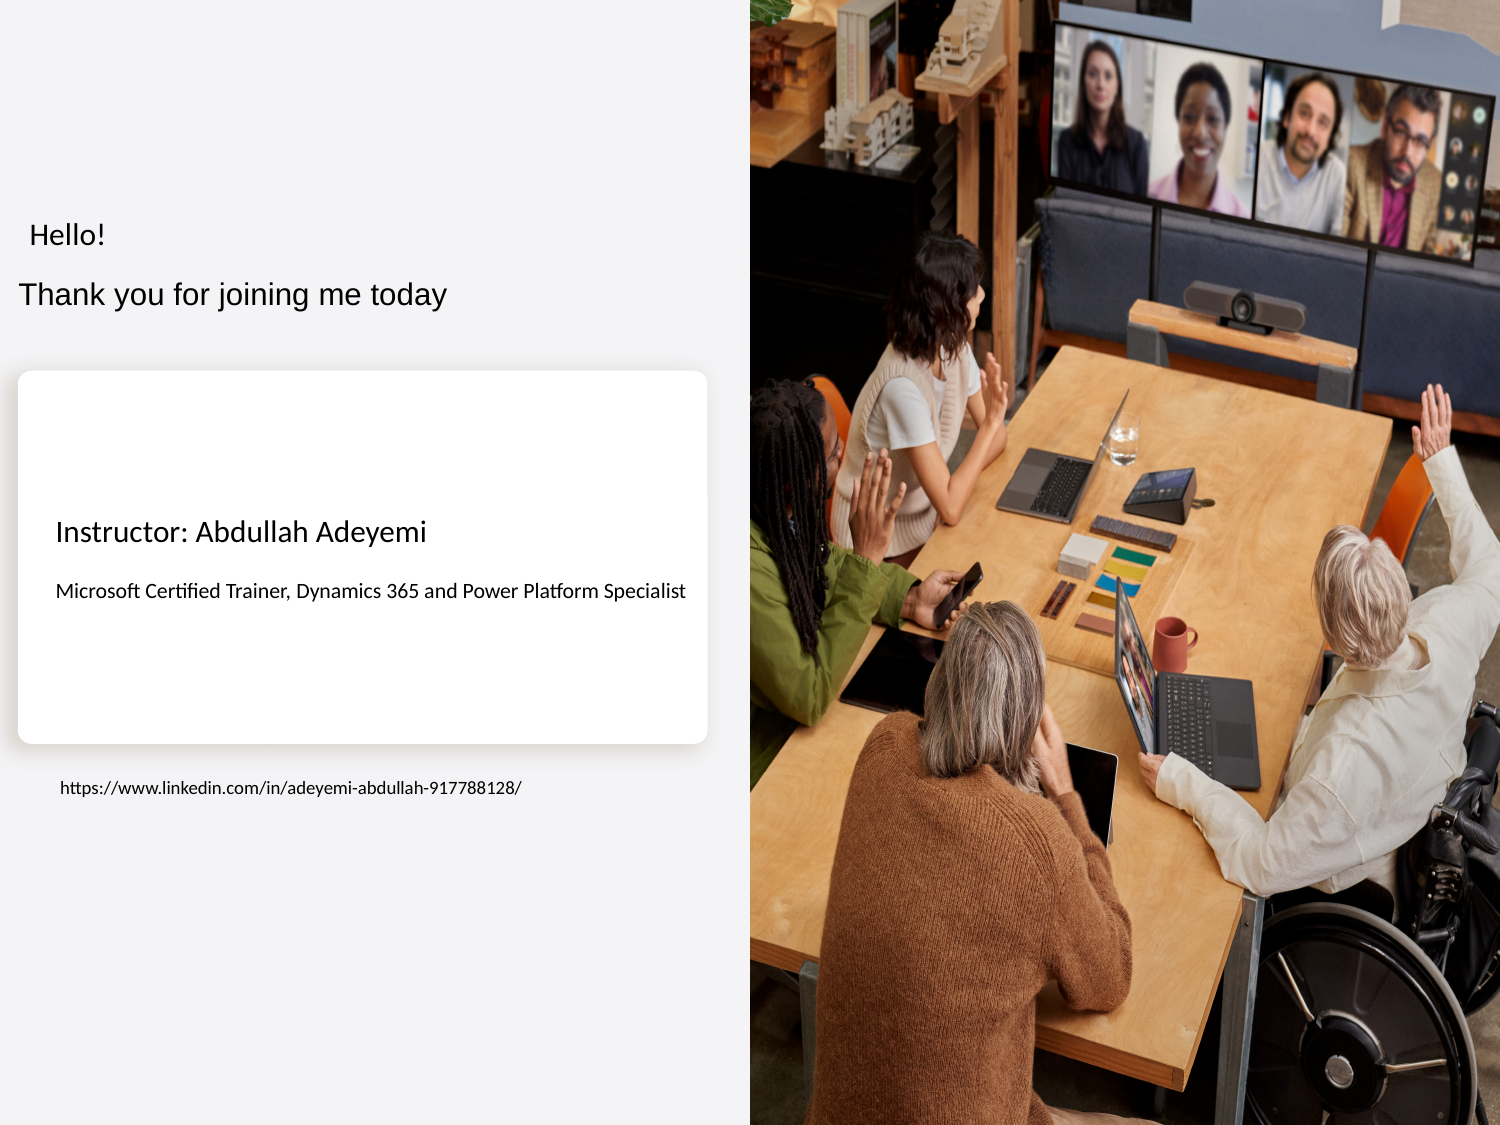

Hello!
Thank you for joining me today
Instructor: Abdullah Adeyemi
Microsoft Certified Trainer, Dynamics 365 and Power Platform Specialist
https://www.linkedin.com/in/adeyemi-abdullah-917788128/